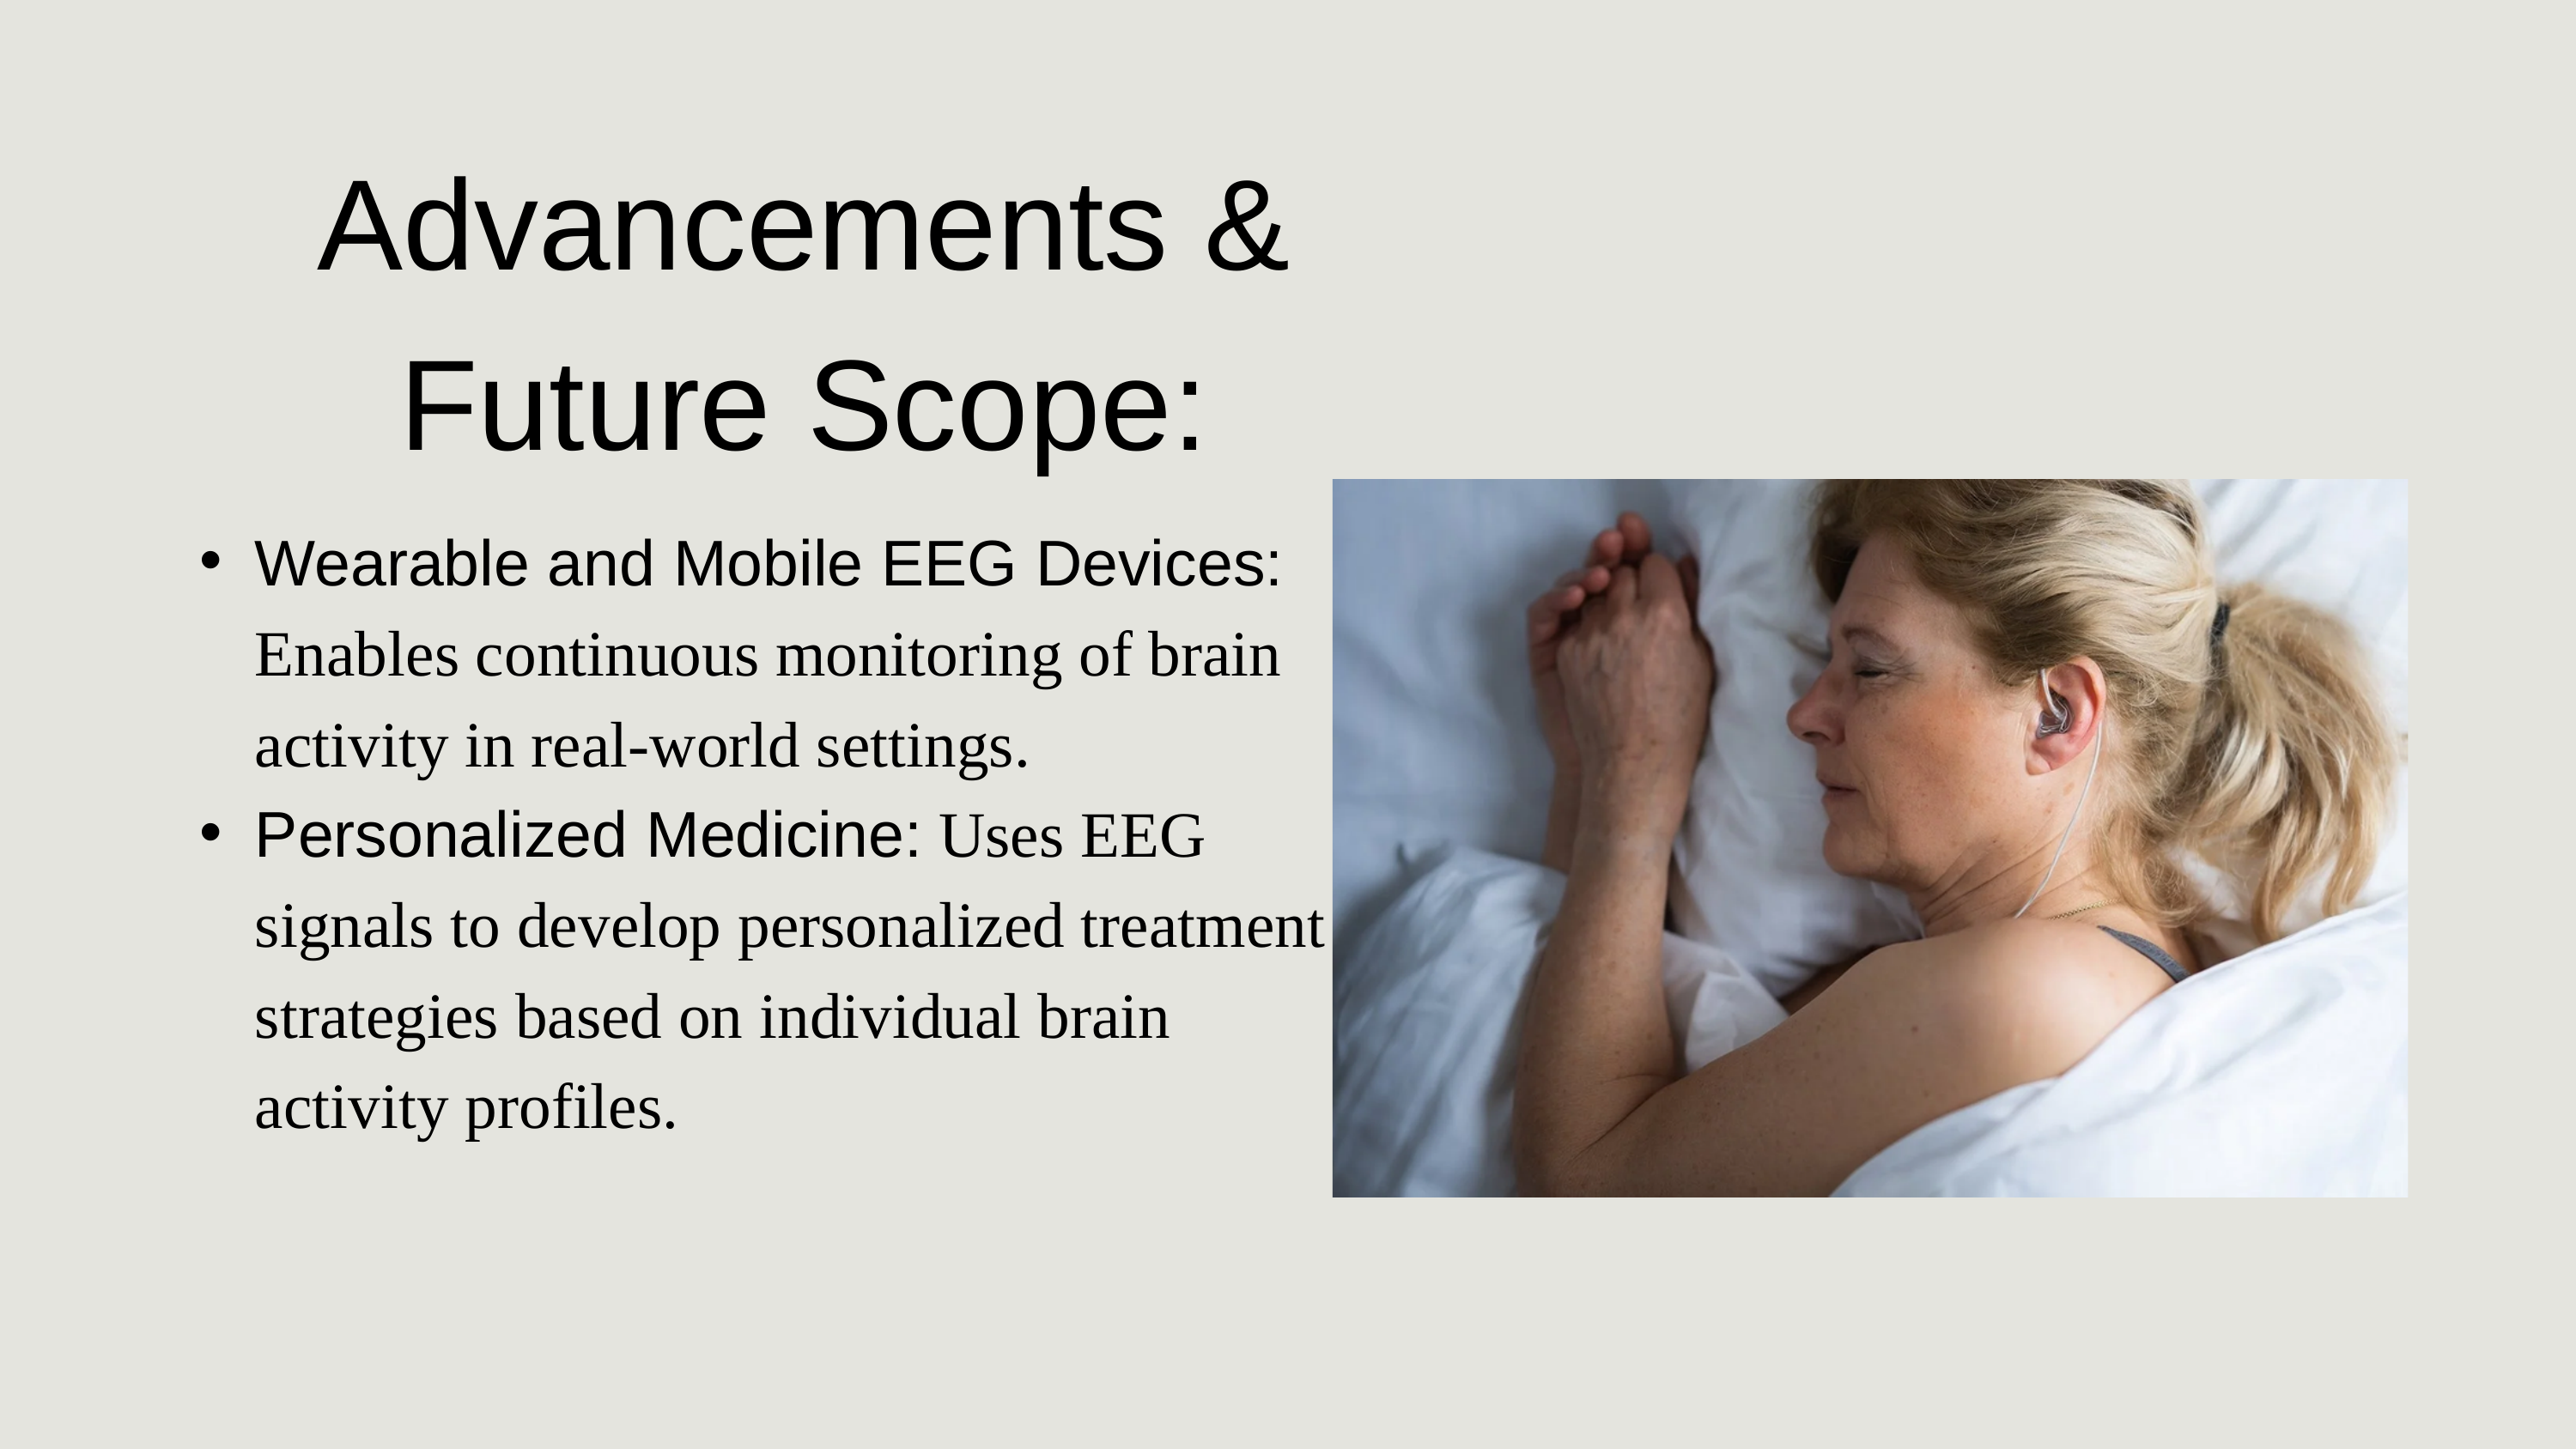

Advancements & Future Scope:

Wearable and Mobile EEG Devices: Enables continuous monitoring of brain activity in real-world settings.
Personalized Medicine: Uses EEG signals to develop personalized treatment strategies based on individual brain activity profiles.